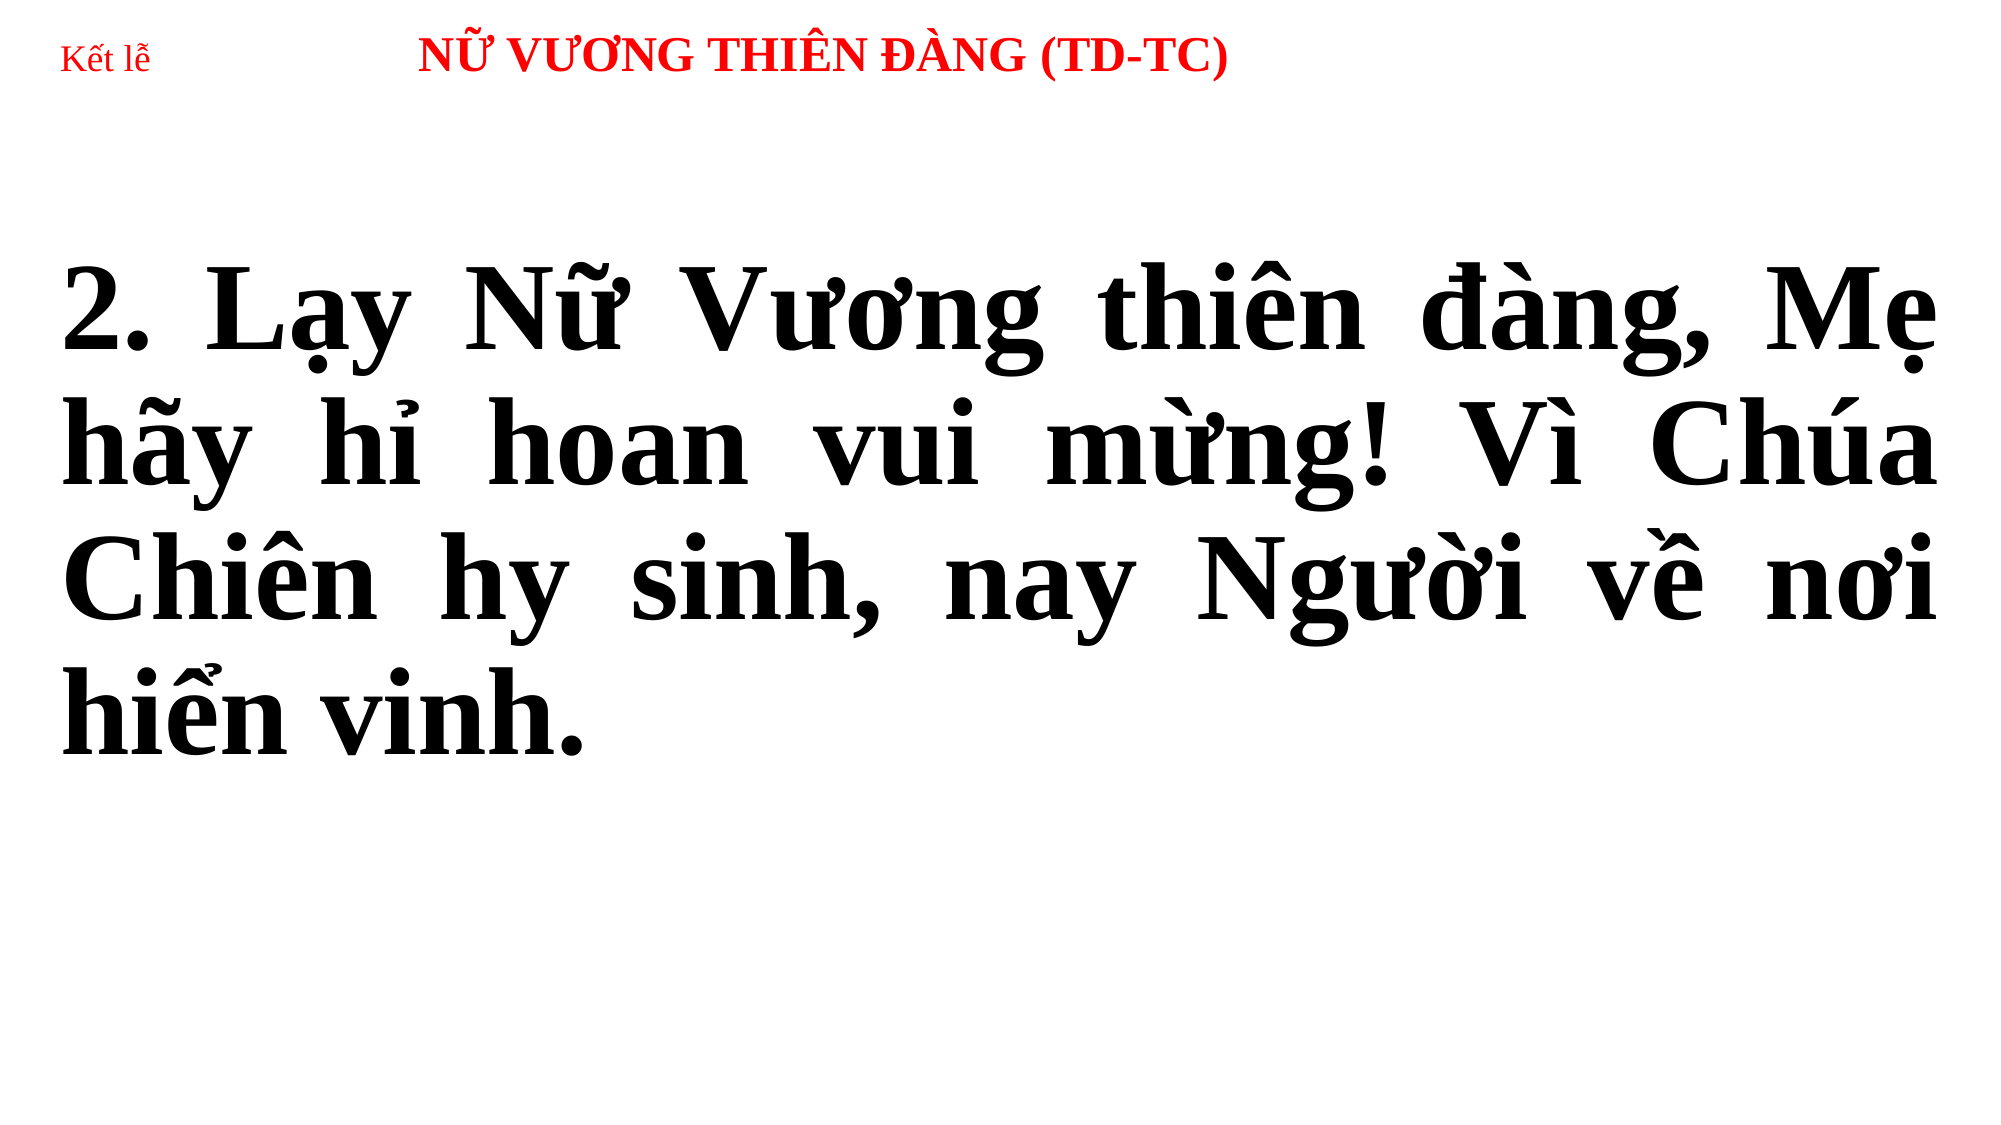

# Kết lễ 	                      NỮ VƯƠNG THIÊN ĐÀNG (TD-TC)
2. Lạy Nữ Vương thiên đàng, Mẹ hãy hỉ hoan vui mừng! Vì Chúa Chiên hy sinh, nay Người về nơi hiển vinh.